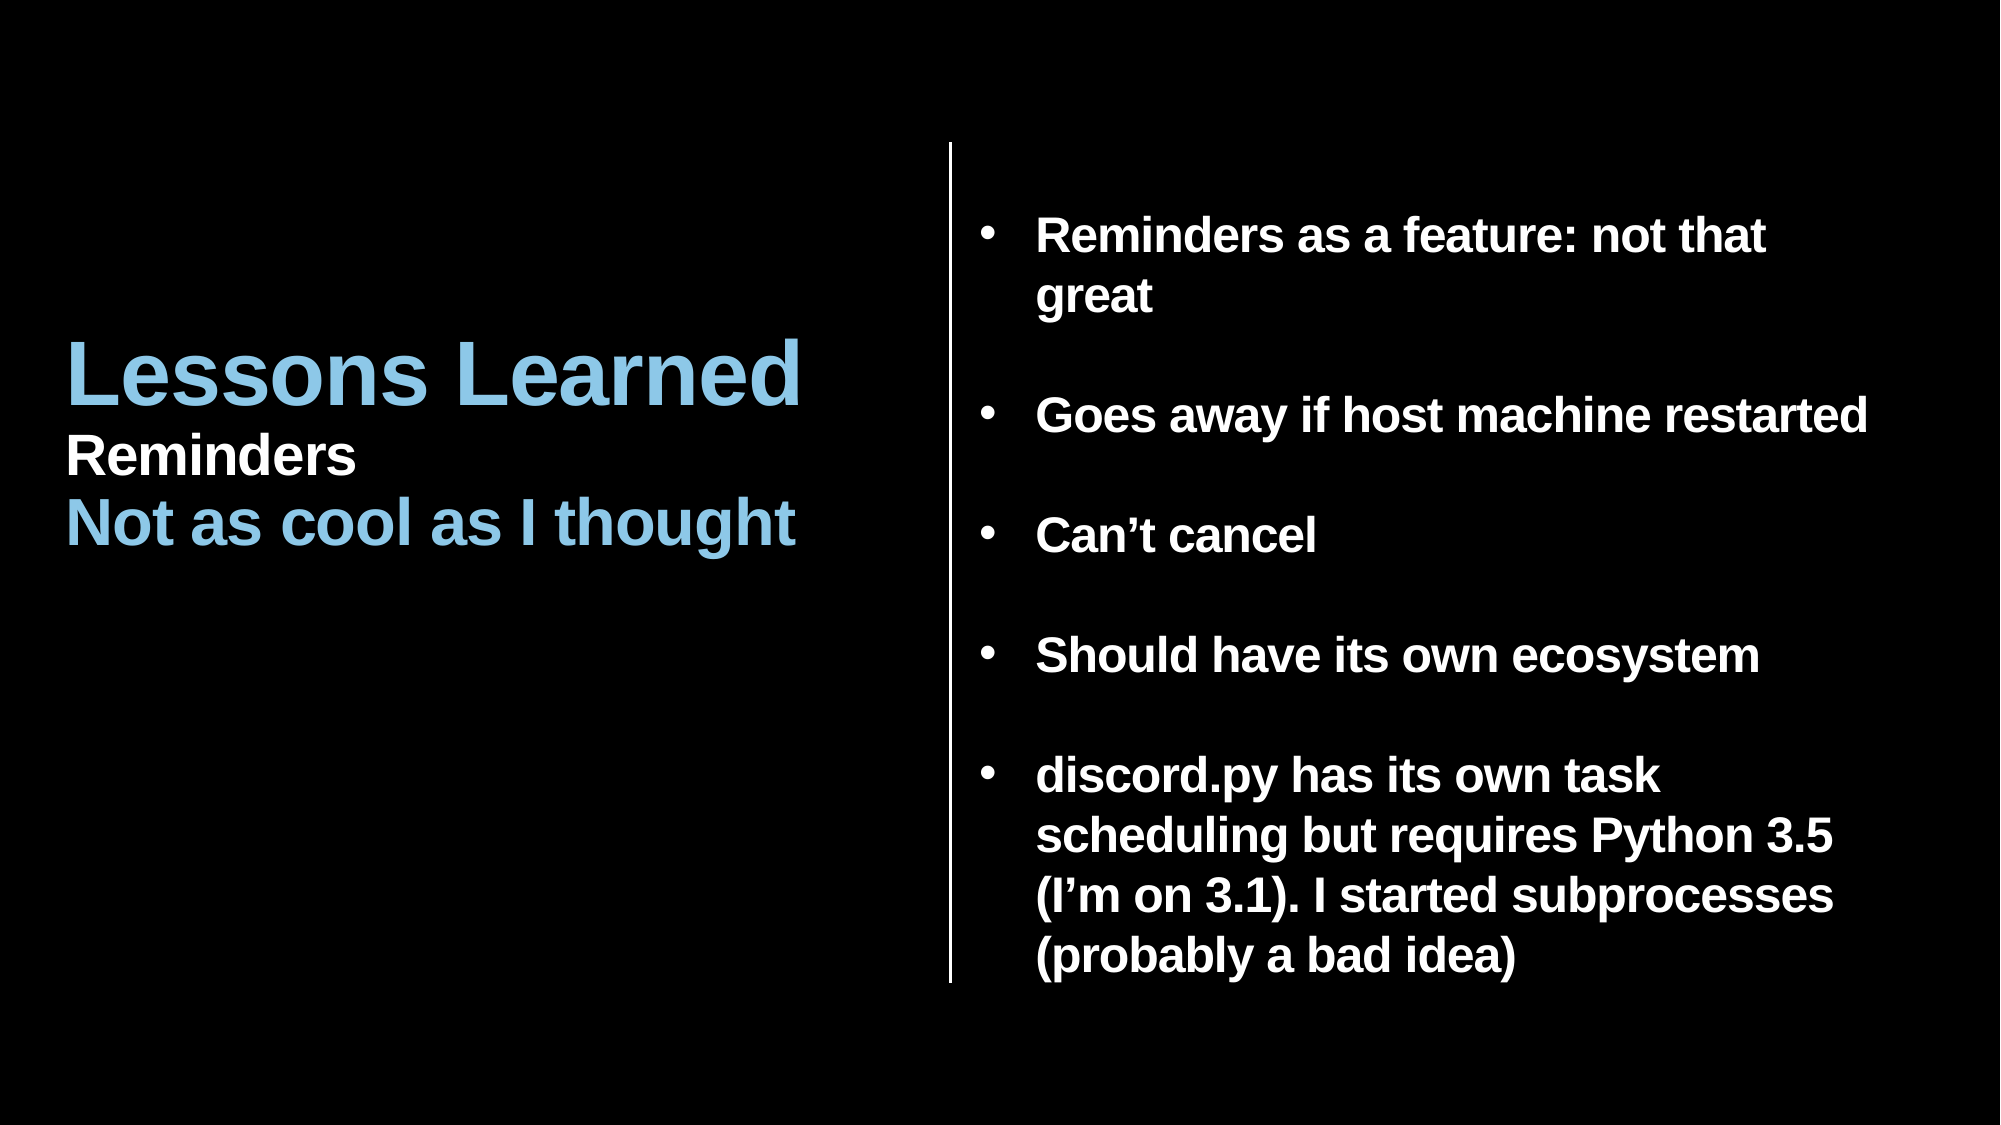

Reminders as a feature: not that great

Goes away if host machine restarted

Can’t cancel

Should have its own ecosystem

discord.py has its own task scheduling but requires Python 3.5 (I’m on 3.1). I started subprocesses (probably a bad idea)

Lessons Learned
Reminders
Not as cool as I thought